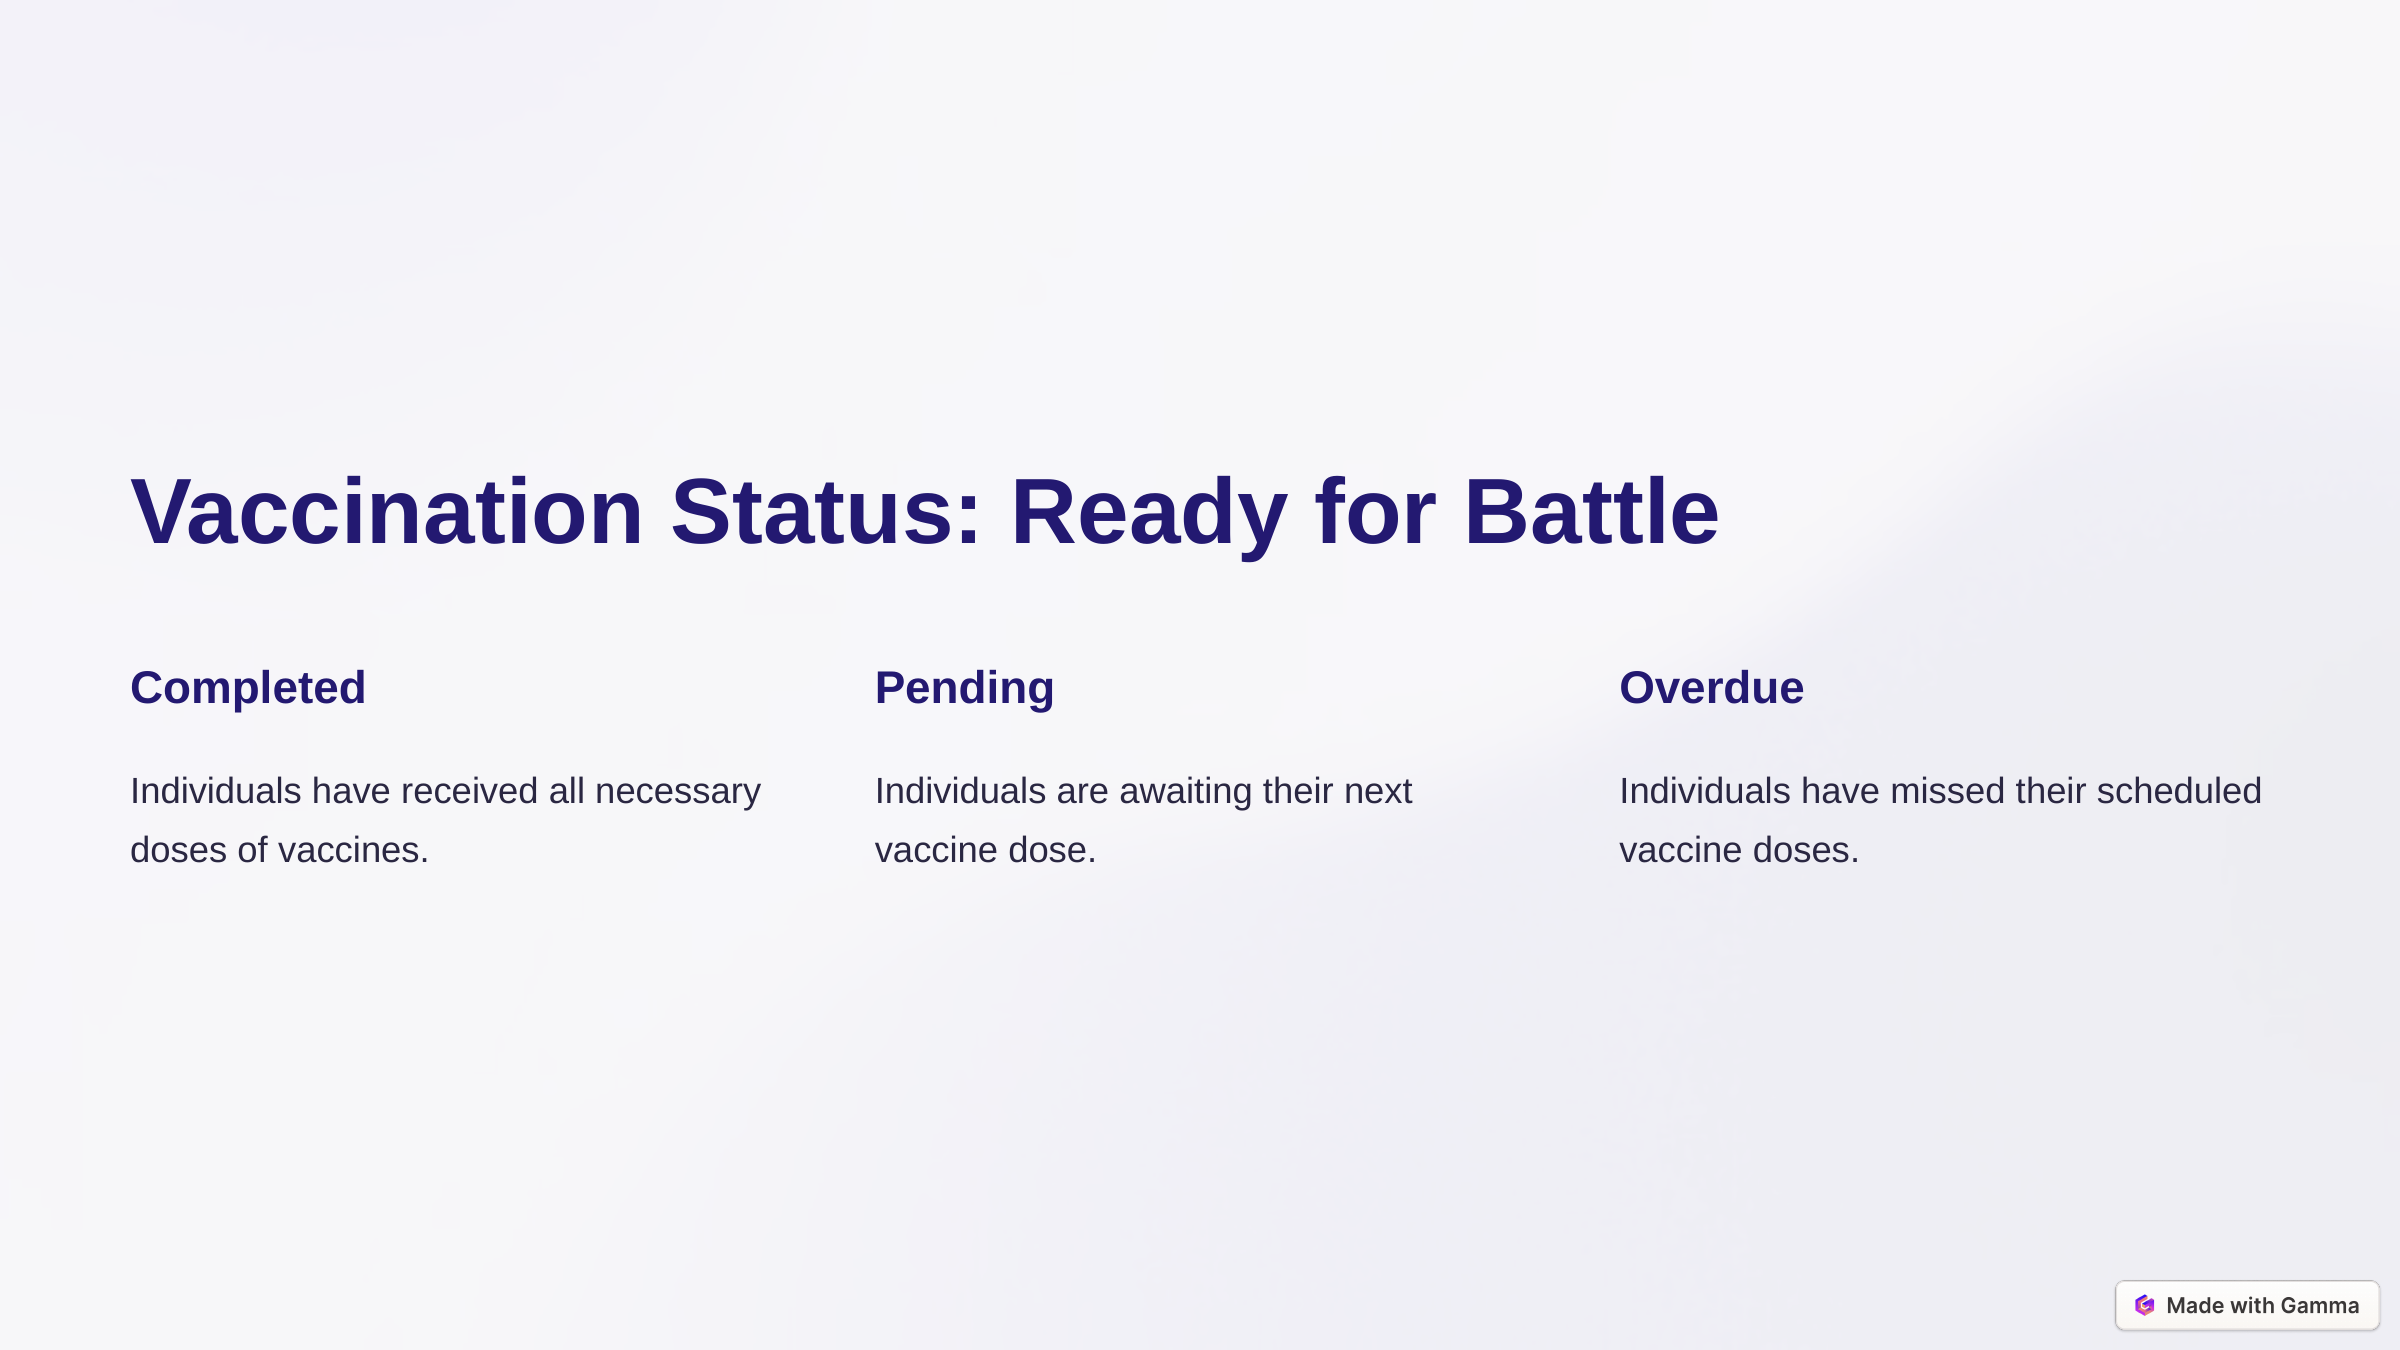

Vaccination Status: Ready for Battle
Completed
Pending
Overdue
Individuals have received all necessary doses of vaccines.
Individuals are awaiting their next vaccine dose.
Individuals have missed their scheduled vaccine doses.